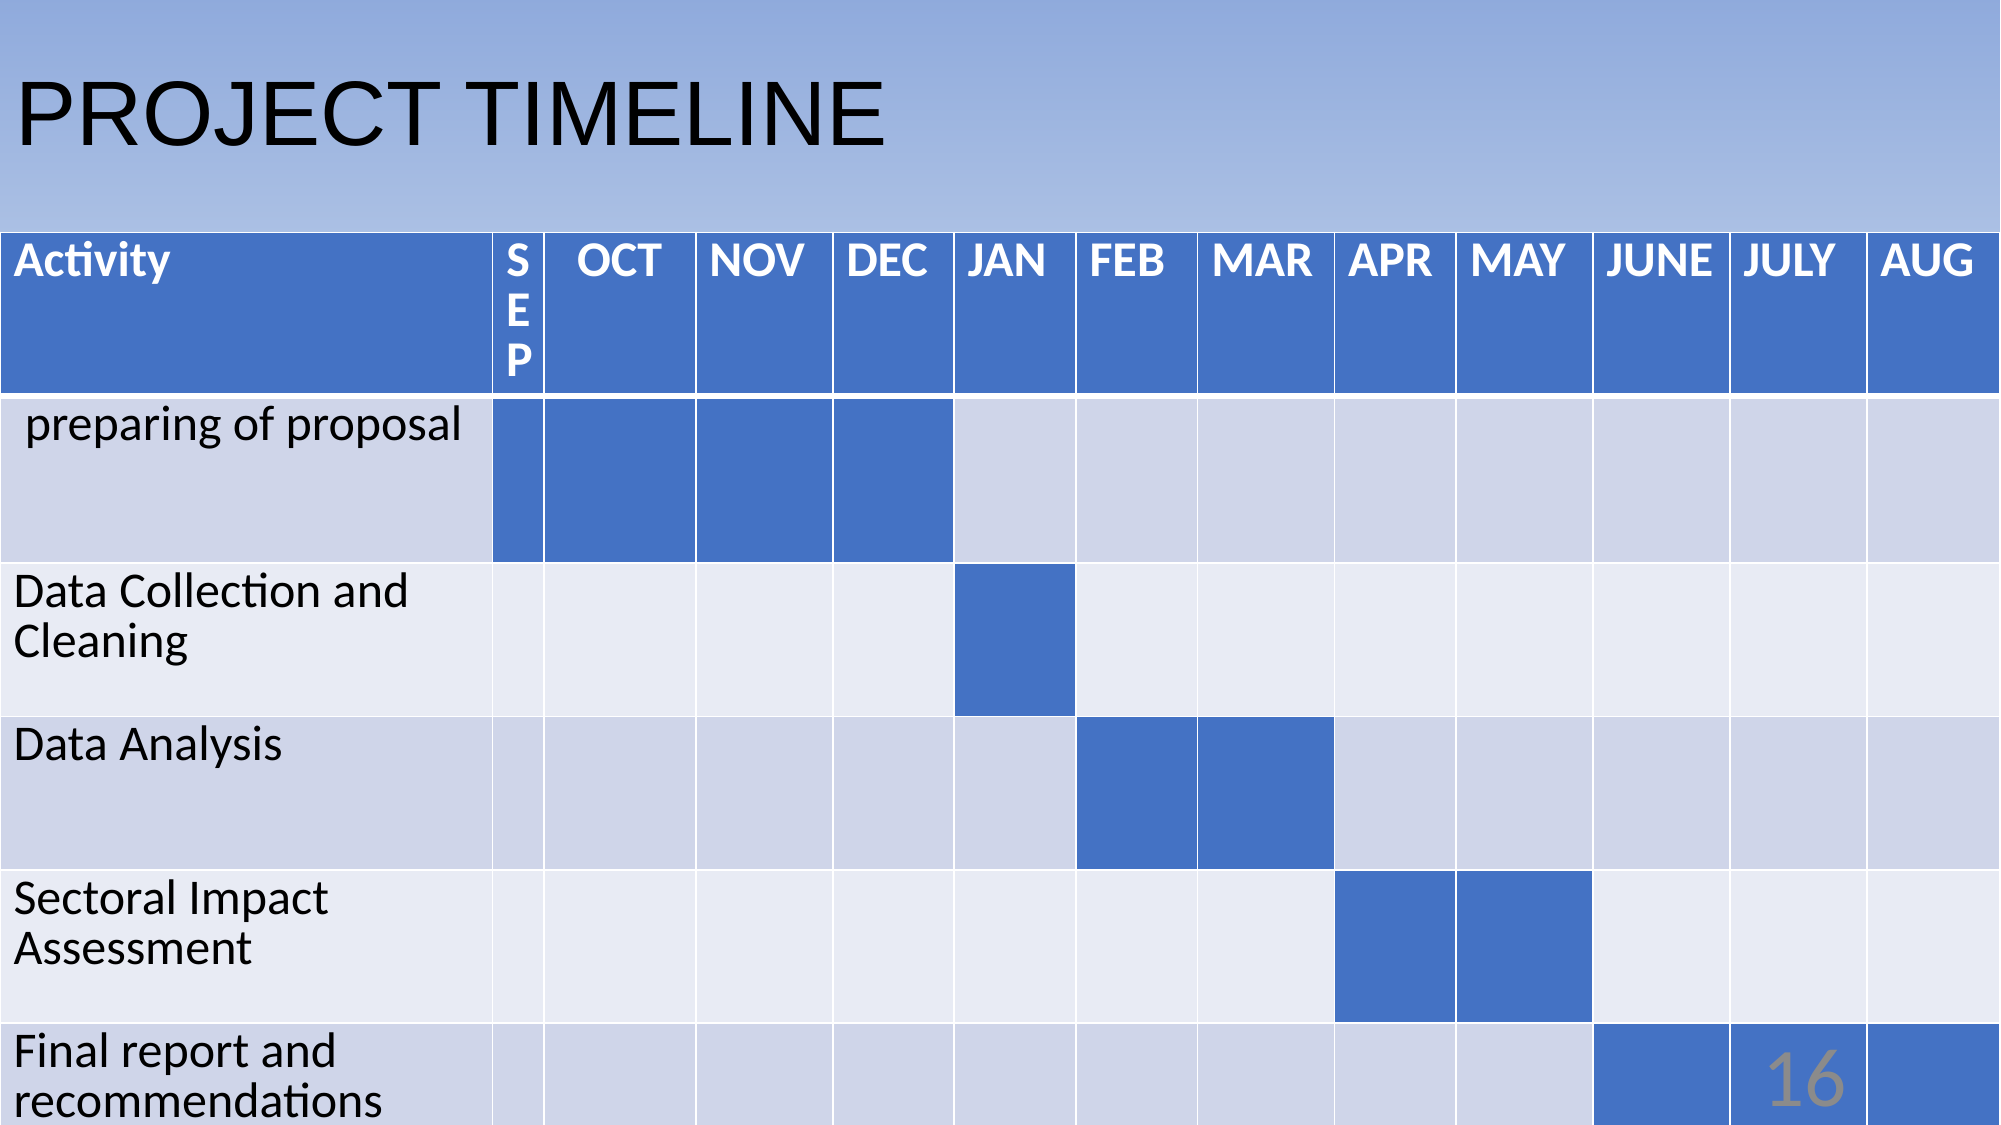

# PROJECT TIMELINE
| Activity | SEP | OCT | NOV | DEC | JAN | FEB | MAR | APR | MAY | JUNE | JULY | AUG |
| --- | --- | --- | --- | --- | --- | --- | --- | --- | --- | --- | --- | --- |
| preparing of proposal |  |  |  |  |  |  |  |  |  |  |  |  |
| Data Collection and Cleaning |  |  |  |  |  |  |  |  |  |  |  |  |
| Data Analysis |  |  |  |  |  |  |  |  |  |  |  |  |
| Sectoral Impact Assessment |  |  |  |  |  |  |  |  |  |  |  |  |
| Final report and recommendations |  |  |  |  |  |  |  |  |  |  |  |  |
16